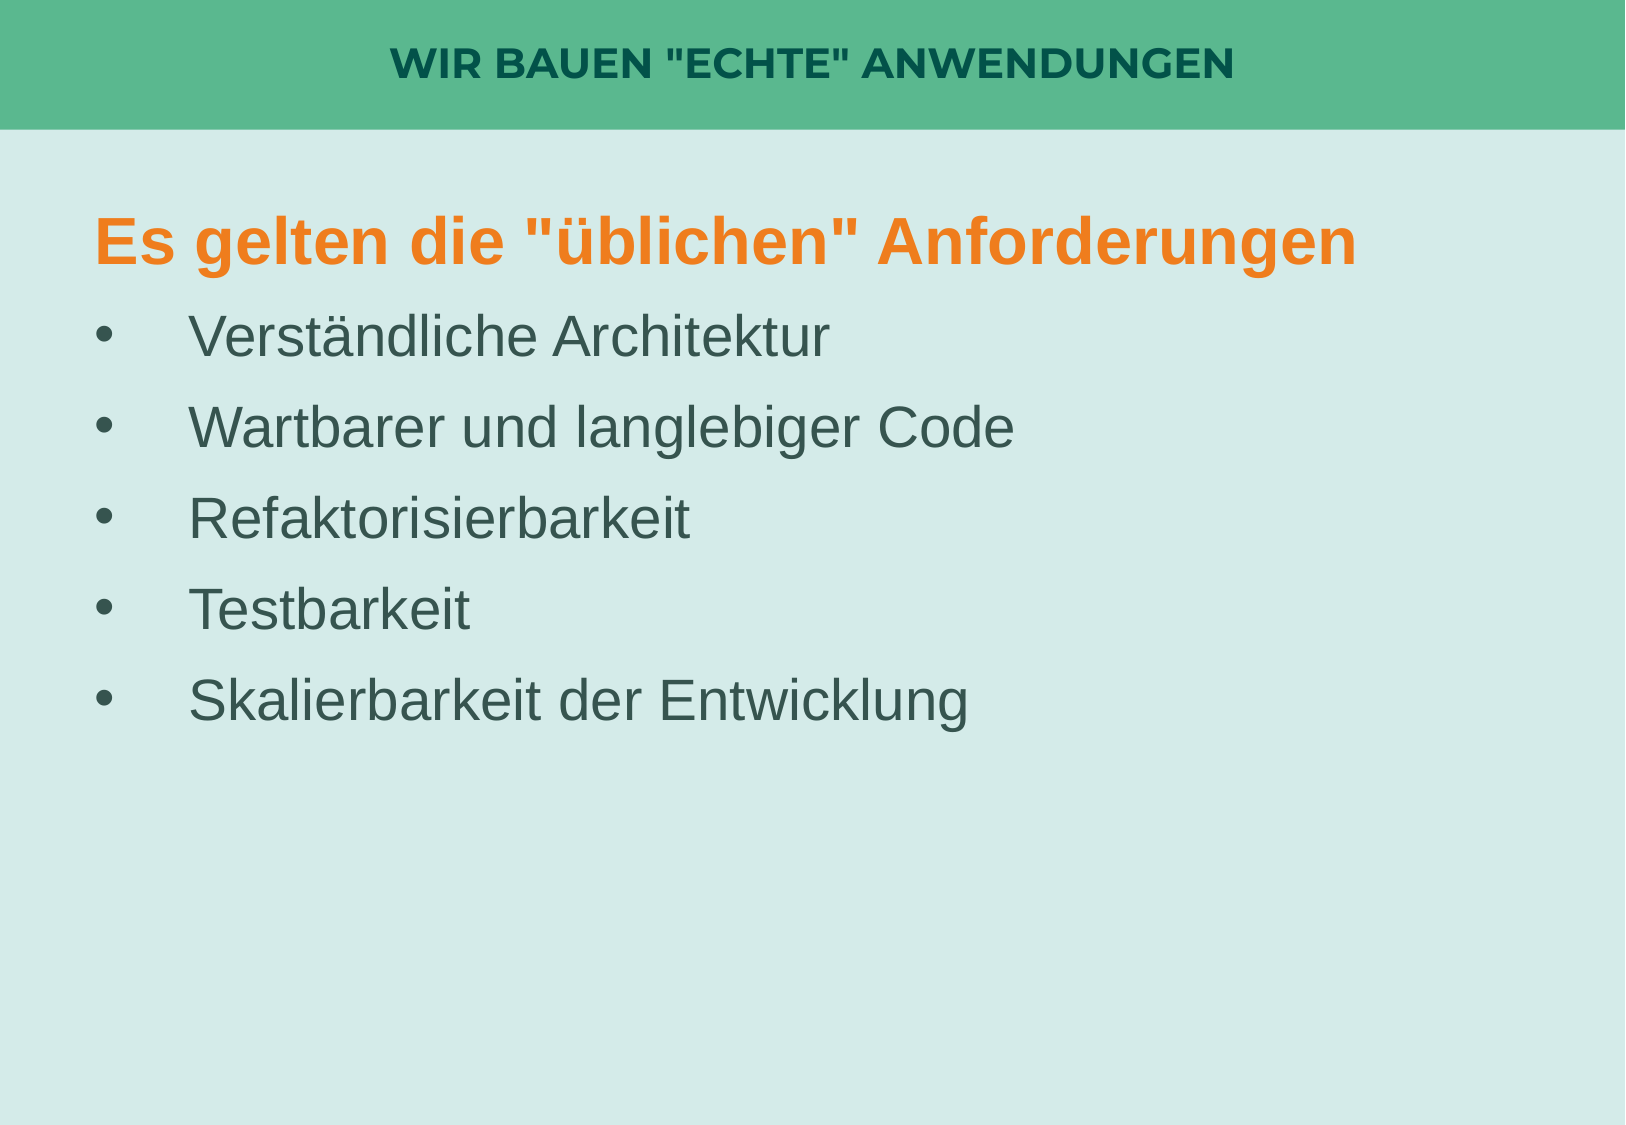

# Wir bauen "echte" anwendungen
Es gelten die "üblichen" Anforderungen
Verständliche Architektur
Wartbarer und langlebiger Code
Refaktorisierbarkeit
Testbarkeit
Skalierbarkeit der Entwicklung